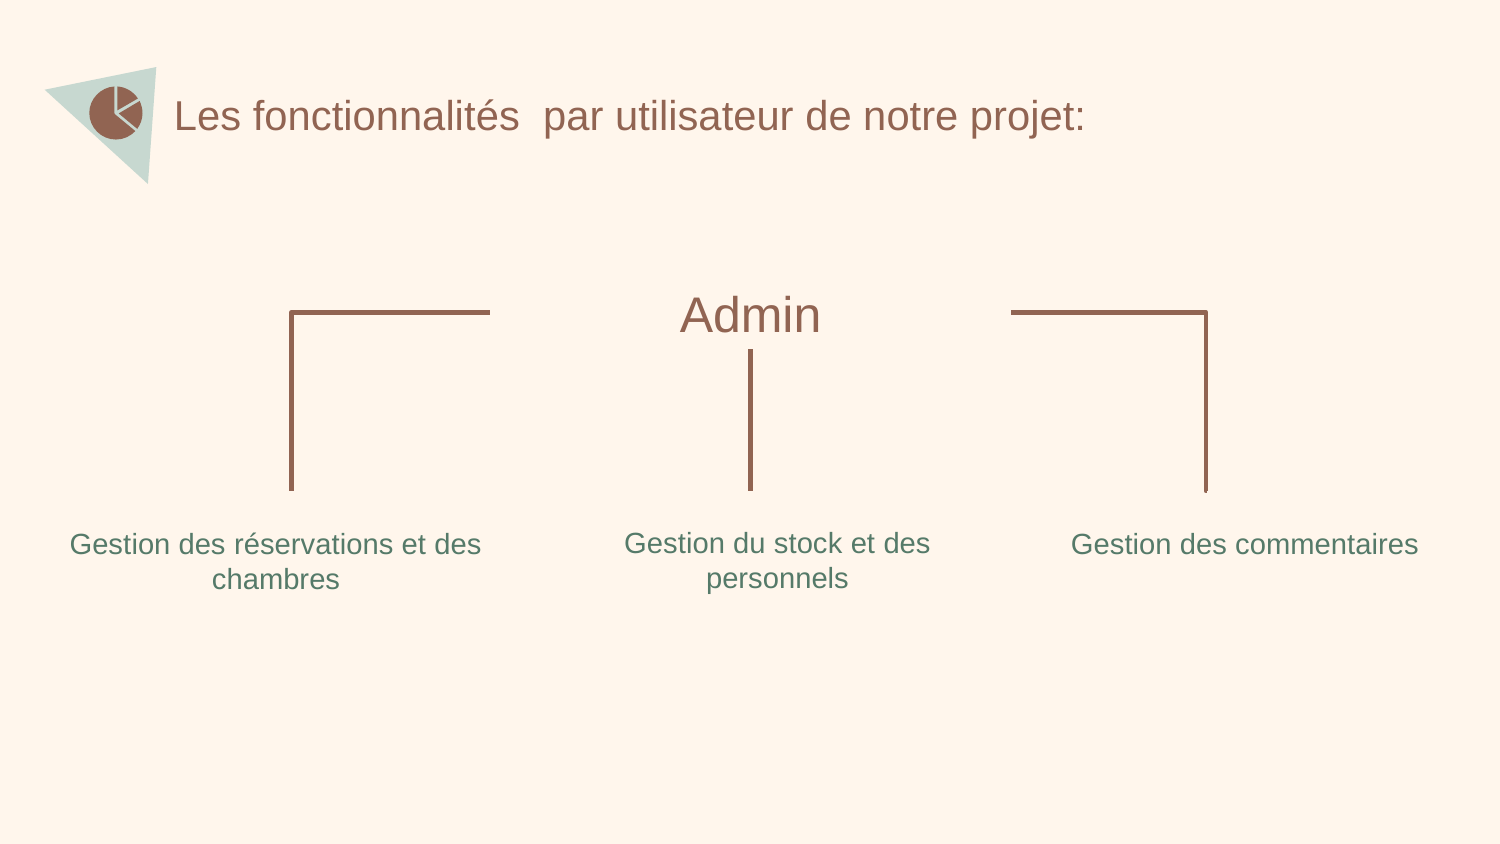

# Les fonctionnalités  par utilisateur de notre projet:

Admin
Gestion du stock et des personnels
Gestion des commentaires
Gestion des réservations et des chambres